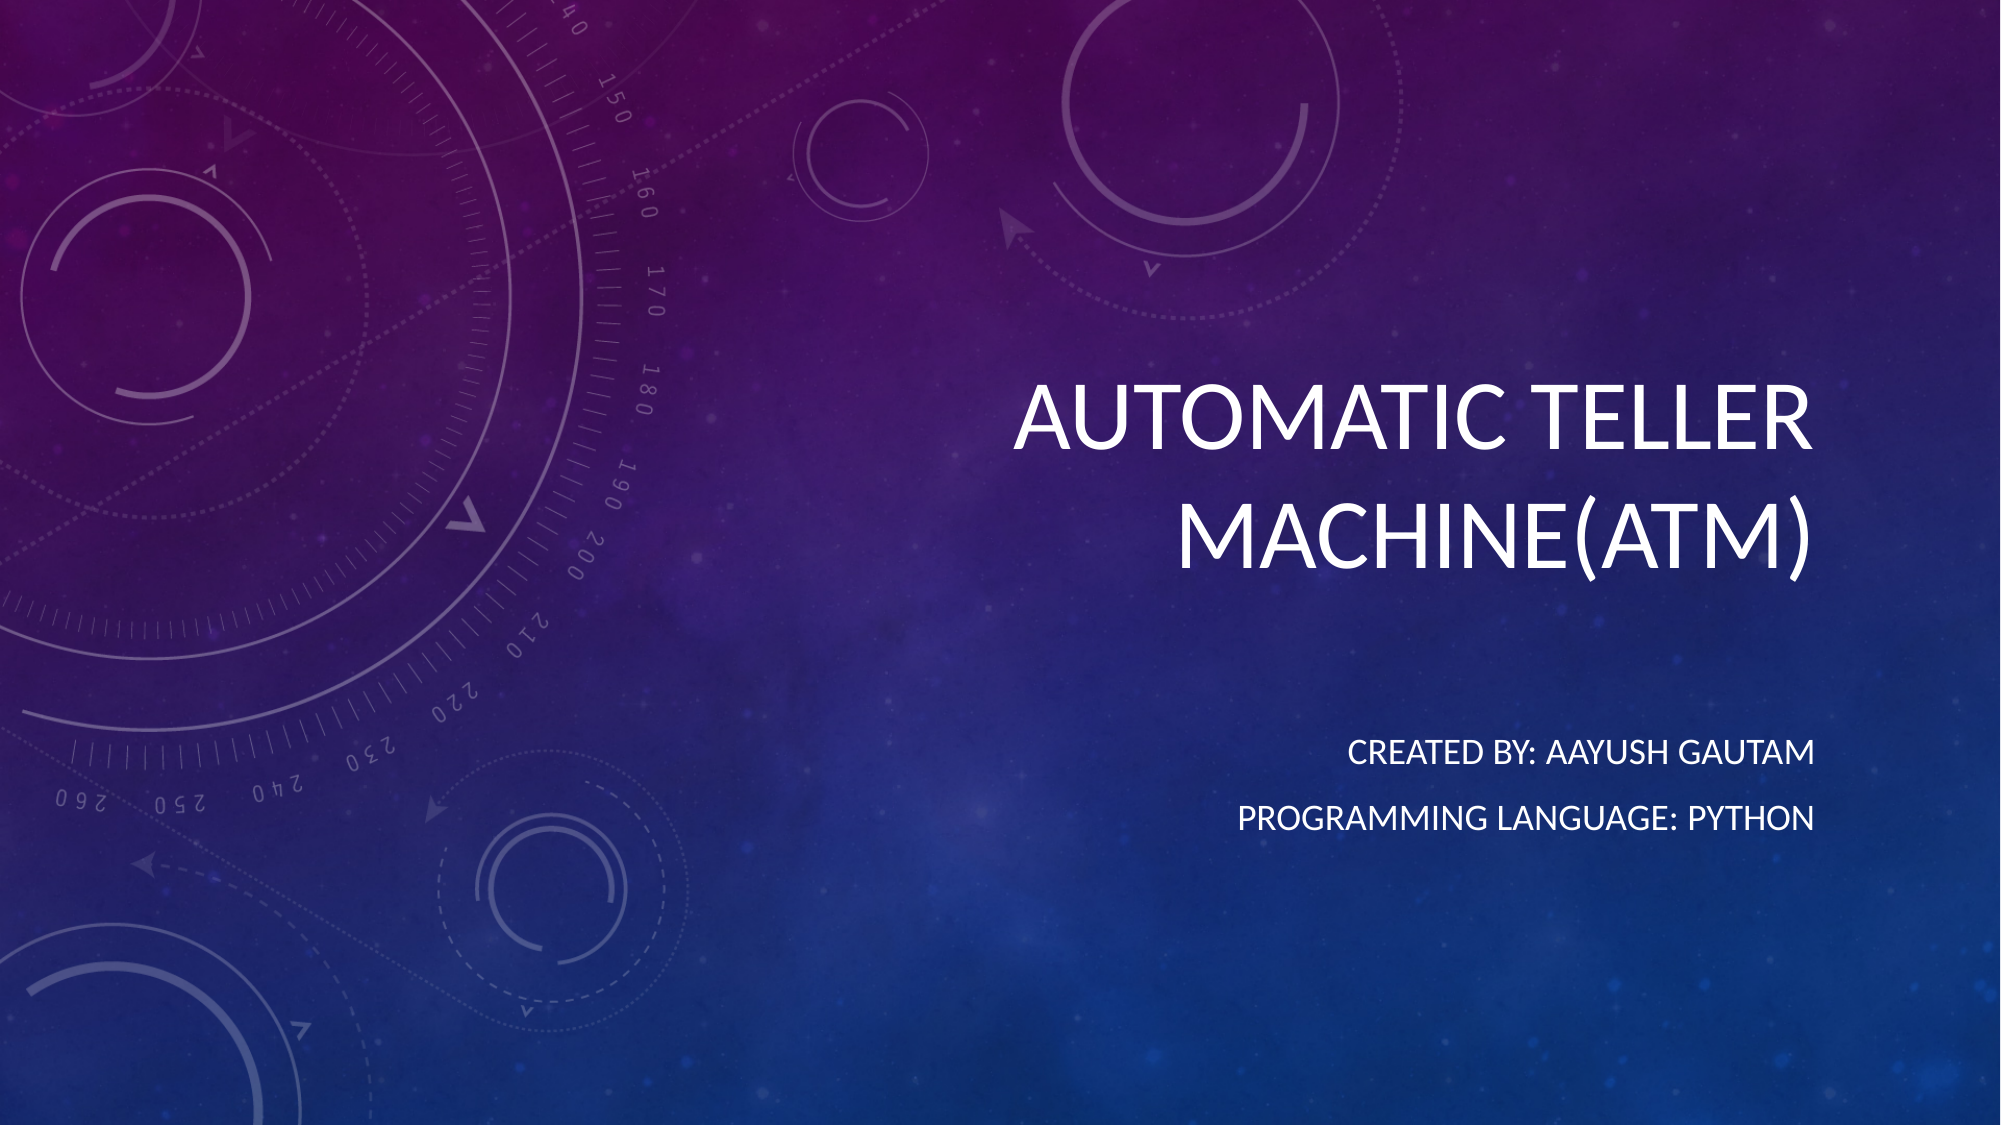

# Automatic teller Machine(ATM)
CREATED by: Aayush Gautam
Programming language: python